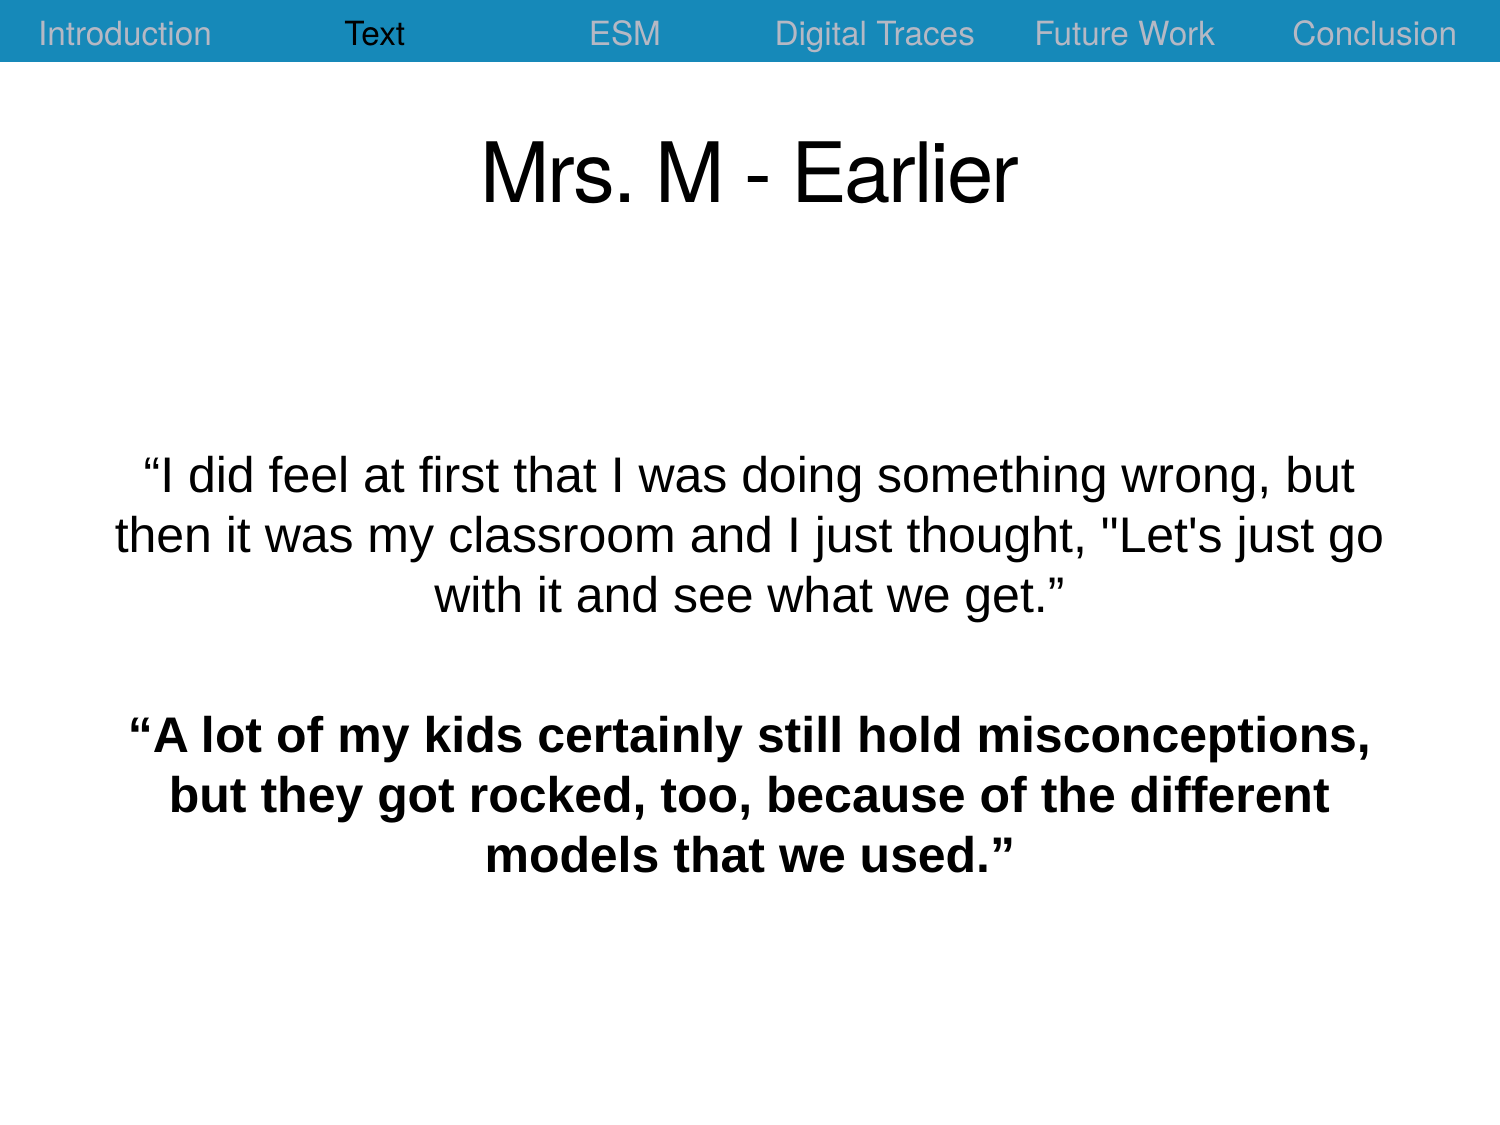

| Introduction | Text | ESM | Digital Traces | Future Work | Conclusion |
| --- | --- | --- | --- | --- | --- |
# Mrs. M - Earlier
“I did feel at first that I was doing something wrong, but then it was my classroom and I just thought, "Let's just go with it and see what we get.”

“A lot of my kids certainly still hold misconceptions, but they got rocked, too, because of the different models that we used.”